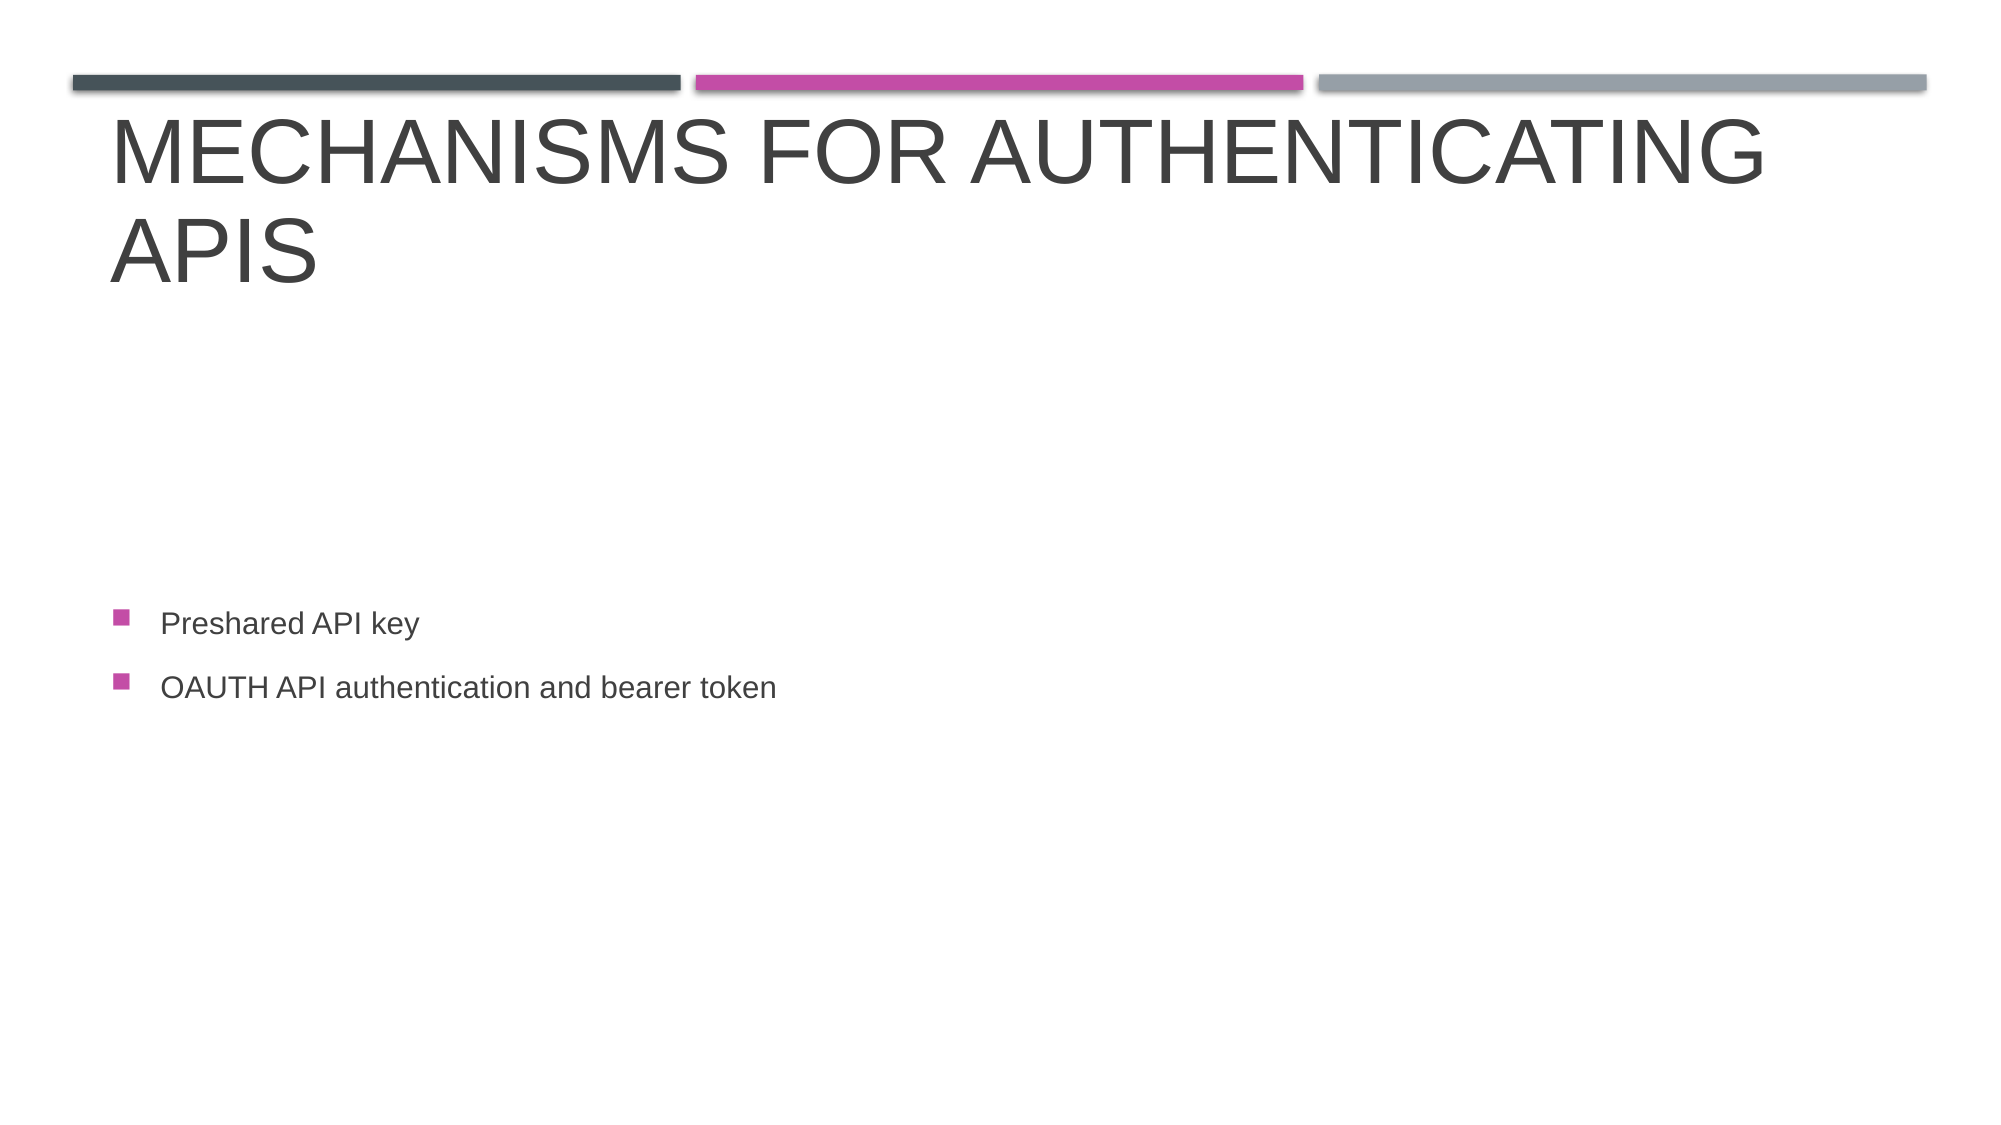

# Mechanisms for authenticating APIs
Preshared API key
OAUTH API authentication and bearer token